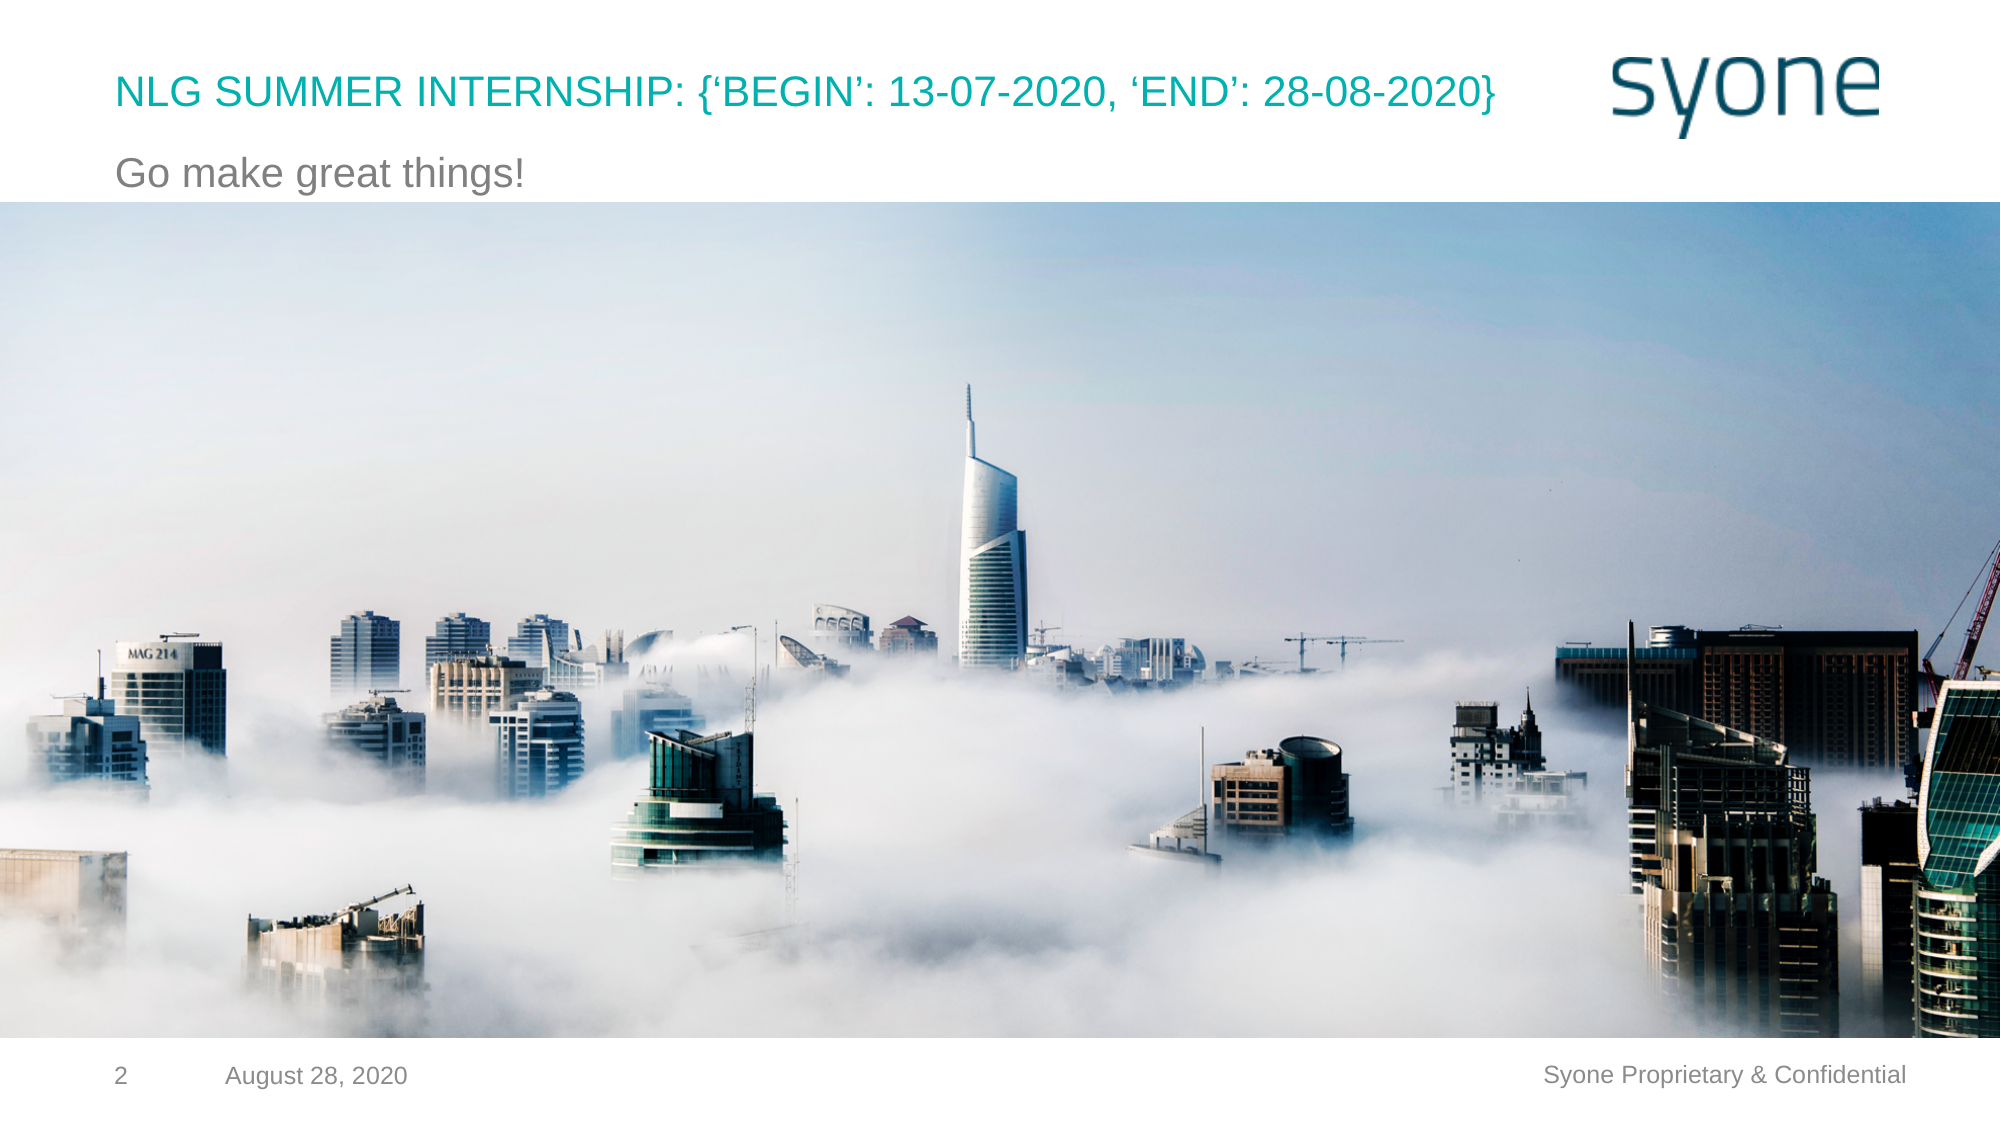

# NLG Summer internship: {‘begin’: 13-07-2020, ‘end’: 28-08-2020}
Go make great things!​
Syone Proprietary & Confidential
2
August 28, 2020